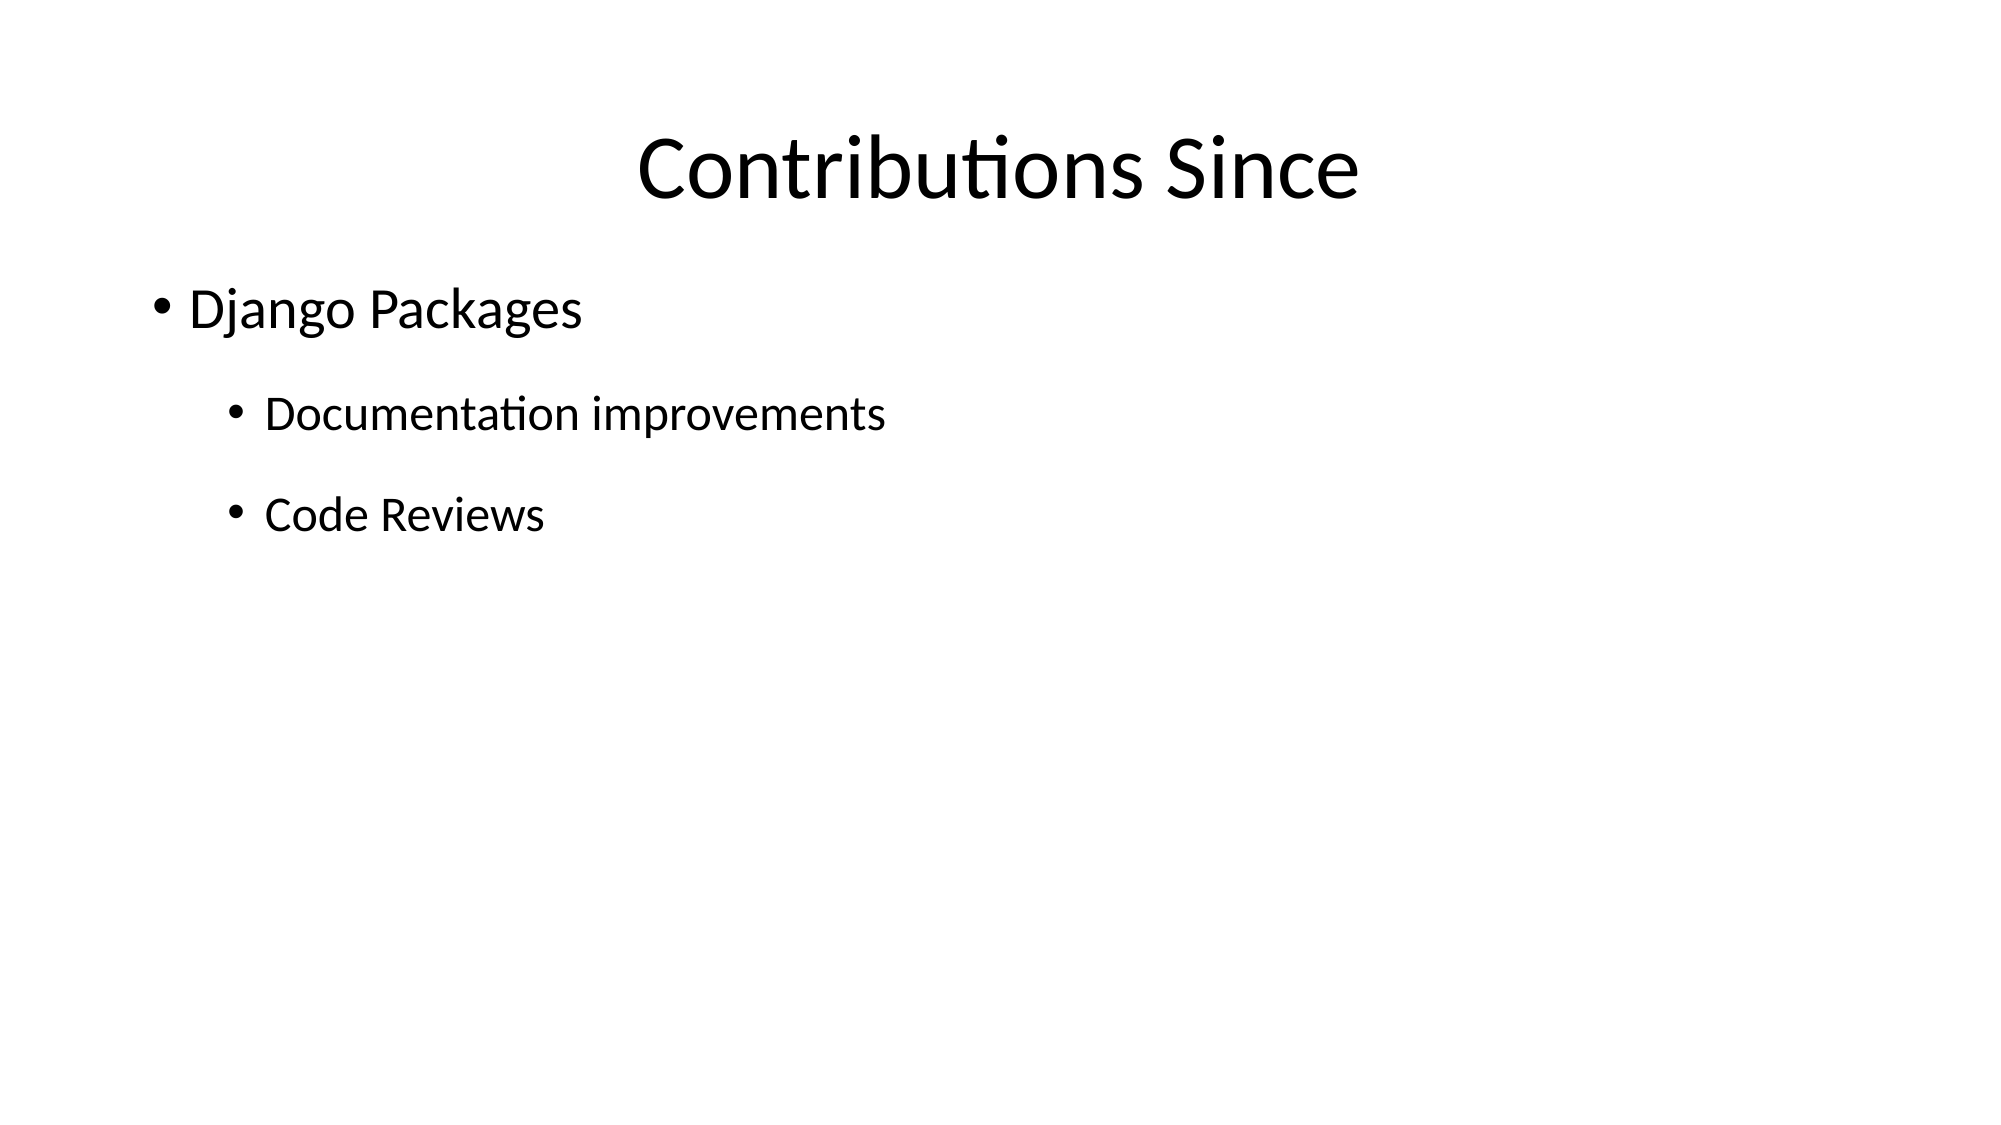

# Contributions Since
Django Packages
Documentation improvements
Code Reviews